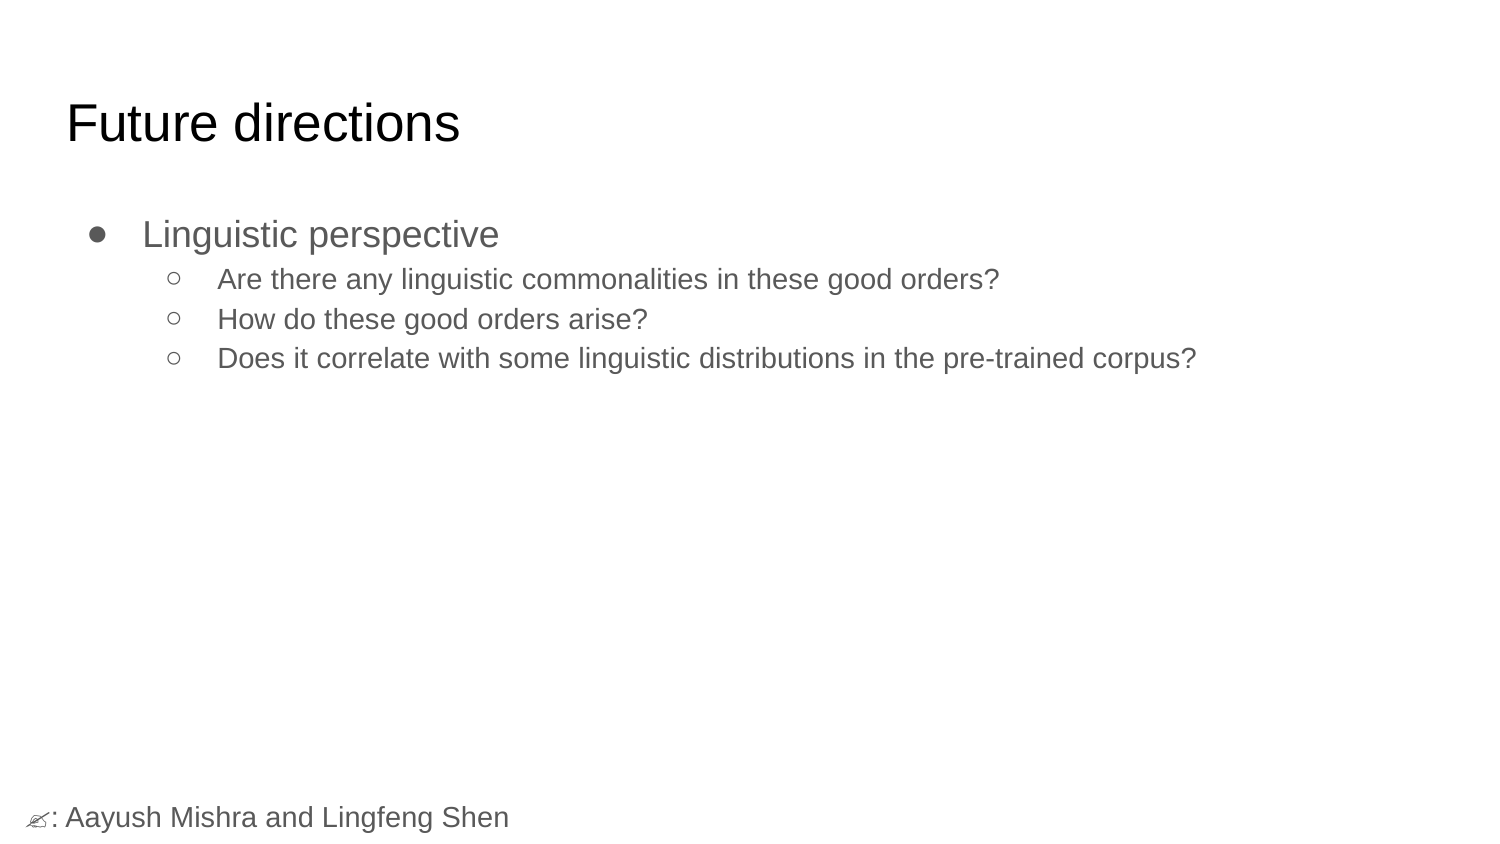

# Future directions
Linguistic perspective
Are there any linguistic commonalities in these good orders?
How do these good orders arise?
Does it correlate with some linguistic distributions in the pre-trained corpus?

✍️: Aayush Mishra and Lingfeng Shen